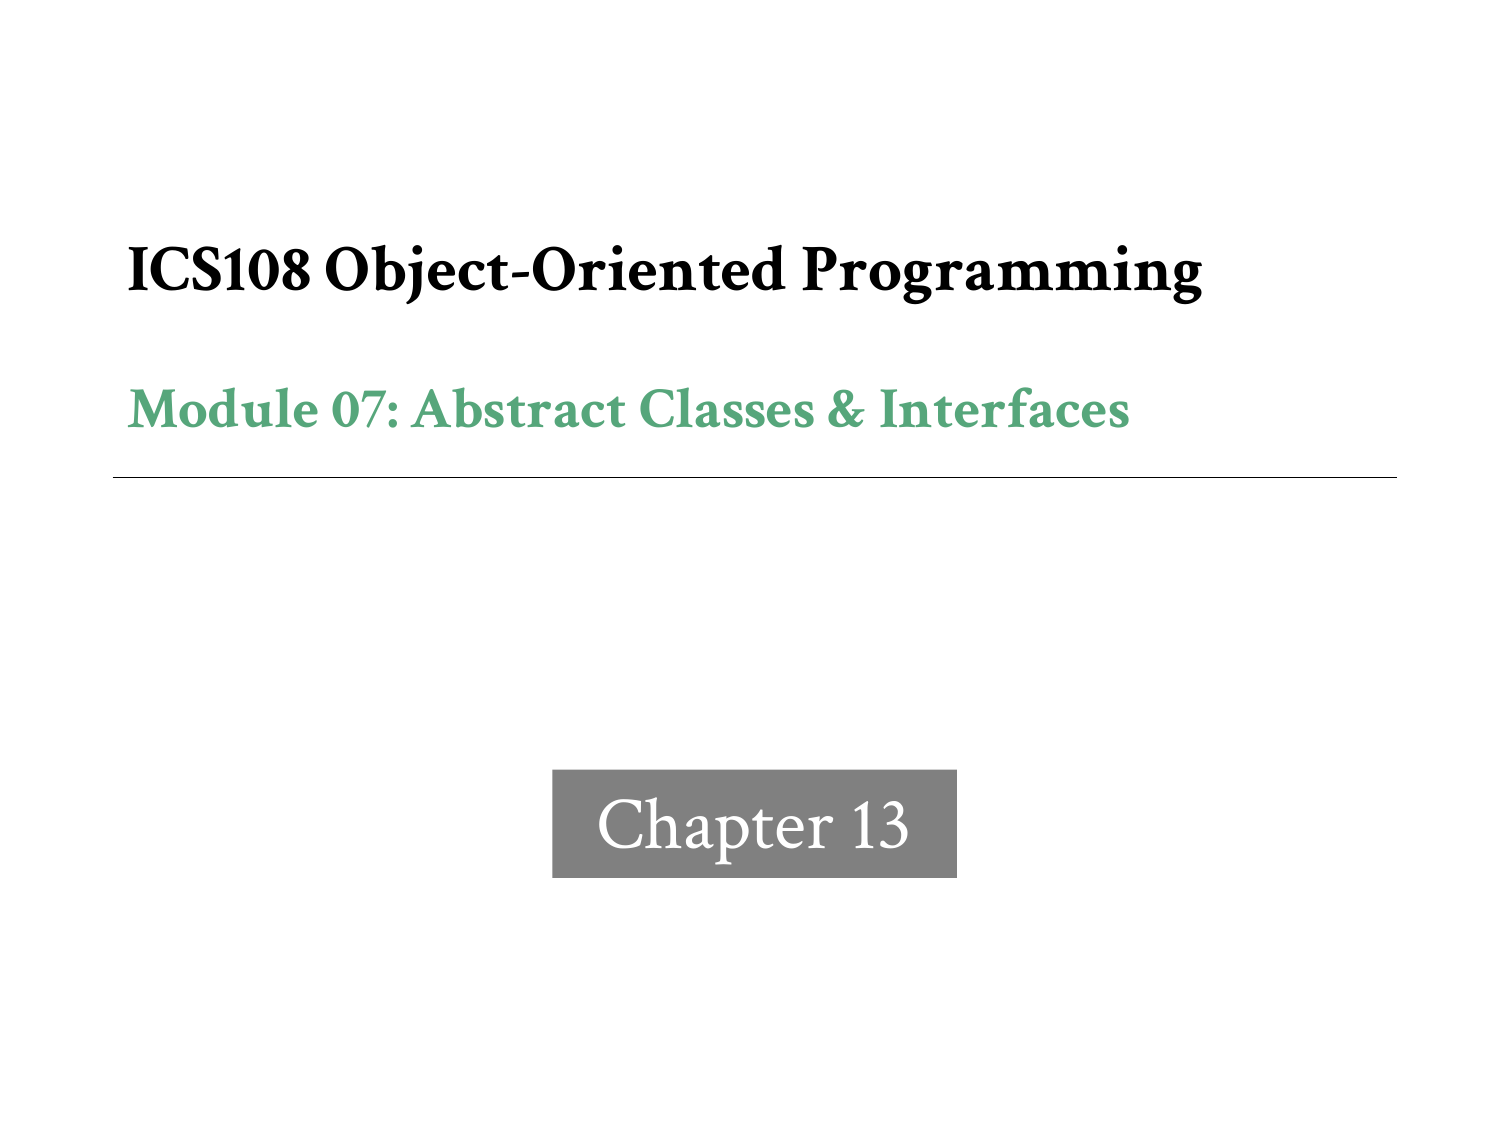

# Module 07: Abstract Classes & Interfaces
Chapter 13